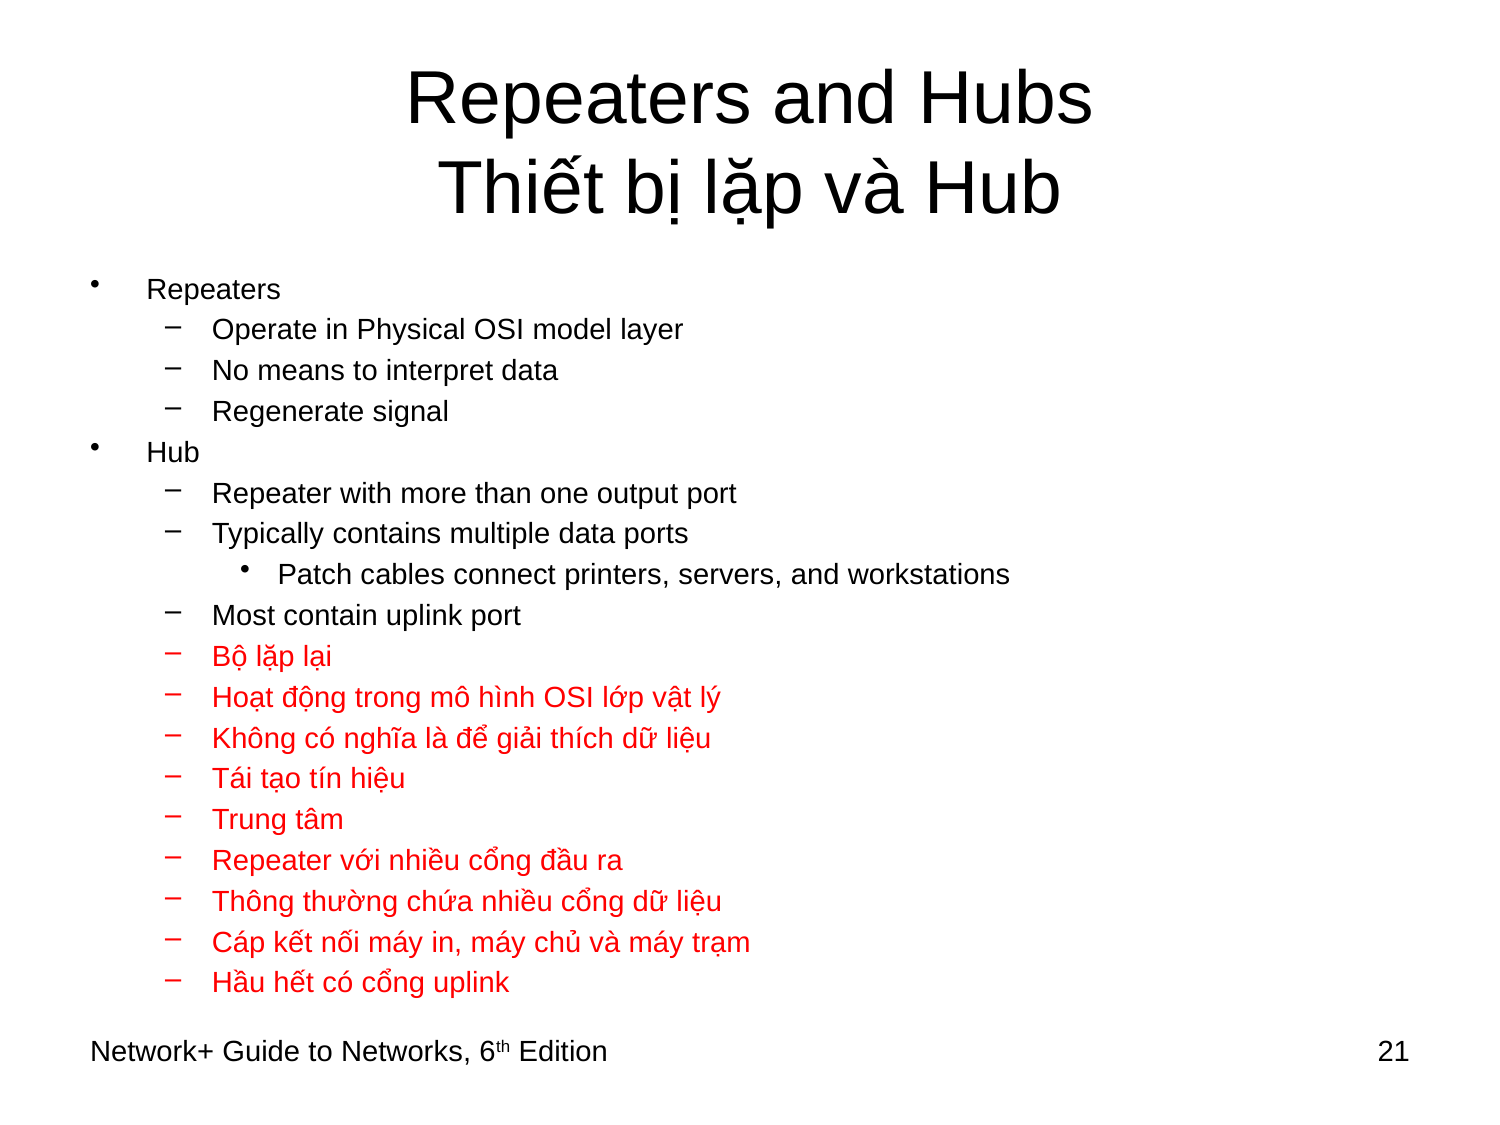

# Repeaters and Hubs Thiết bị lặp và Hub
Repeaters
Operate in Physical OSI model layer
No means to interpret data
Regenerate signal
Hub
Repeater with more than one output port
Typically contains multiple data ports
Patch cables connect printers, servers, and workstations
Most contain uplink port
Bộ lặp lại
Hoạt động trong mô hình OSI lớp vật lý
Không có nghĩa là để giải thích dữ liệu
Tái tạo tín hiệu
Trung tâm
Repeater với nhiều cổng đầu ra
Thông thường chứa nhiều cổng dữ liệu
Cáp kết nối máy in, máy chủ và máy trạm
Hầu hết có cổng uplink
Network+ Guide to Networks, 6th Edition
21